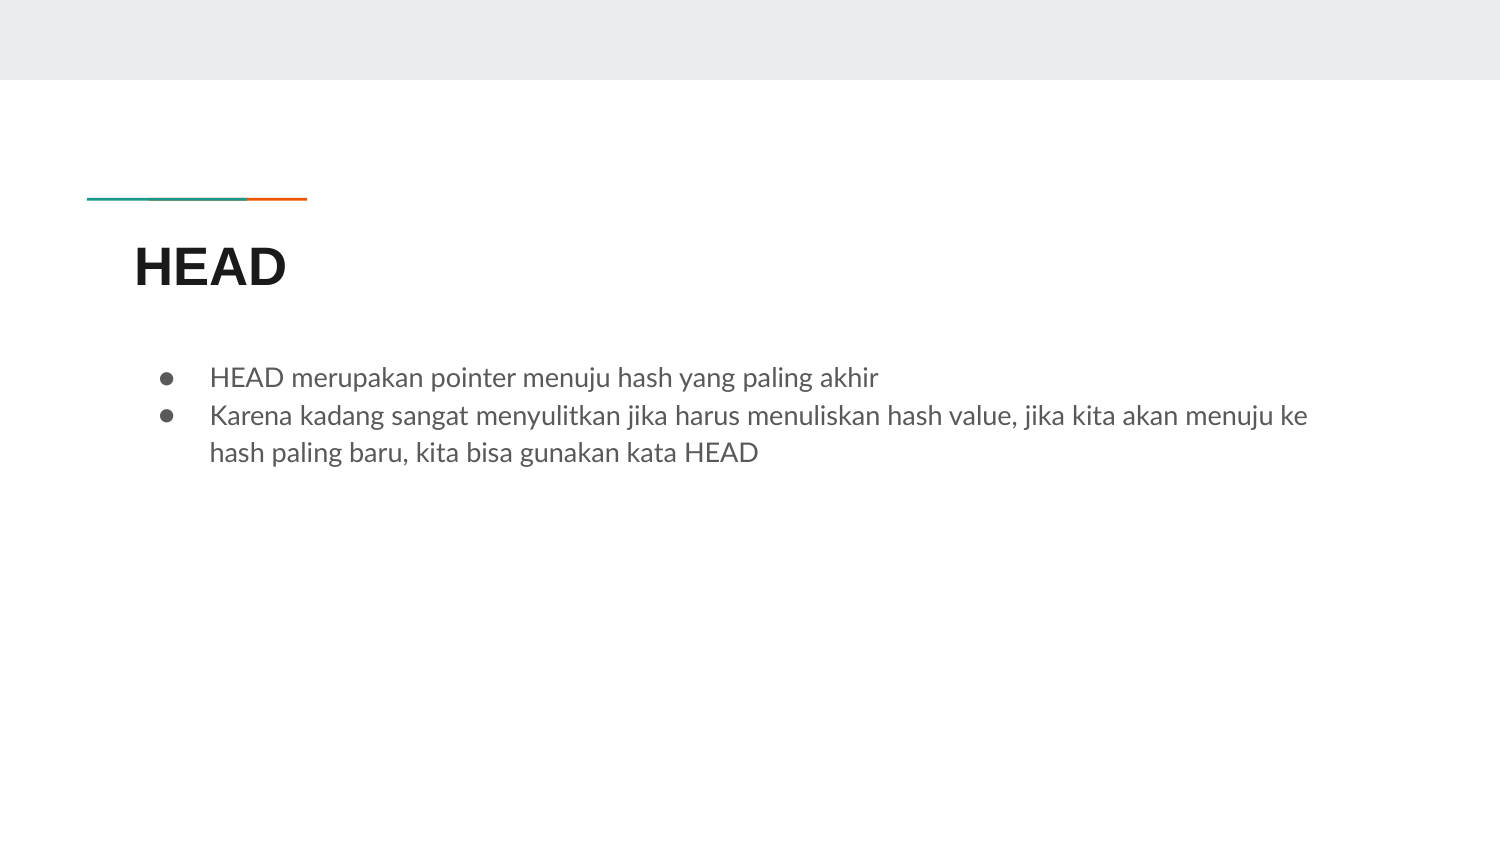

# HEAD
HEAD merupakan pointer menuju hash yang paling akhir
Karena kadang sangat menyulitkan jika harus menuliskan hash value, jika kita akan menuju ke hash paling baru, kita bisa gunakan kata HEAD